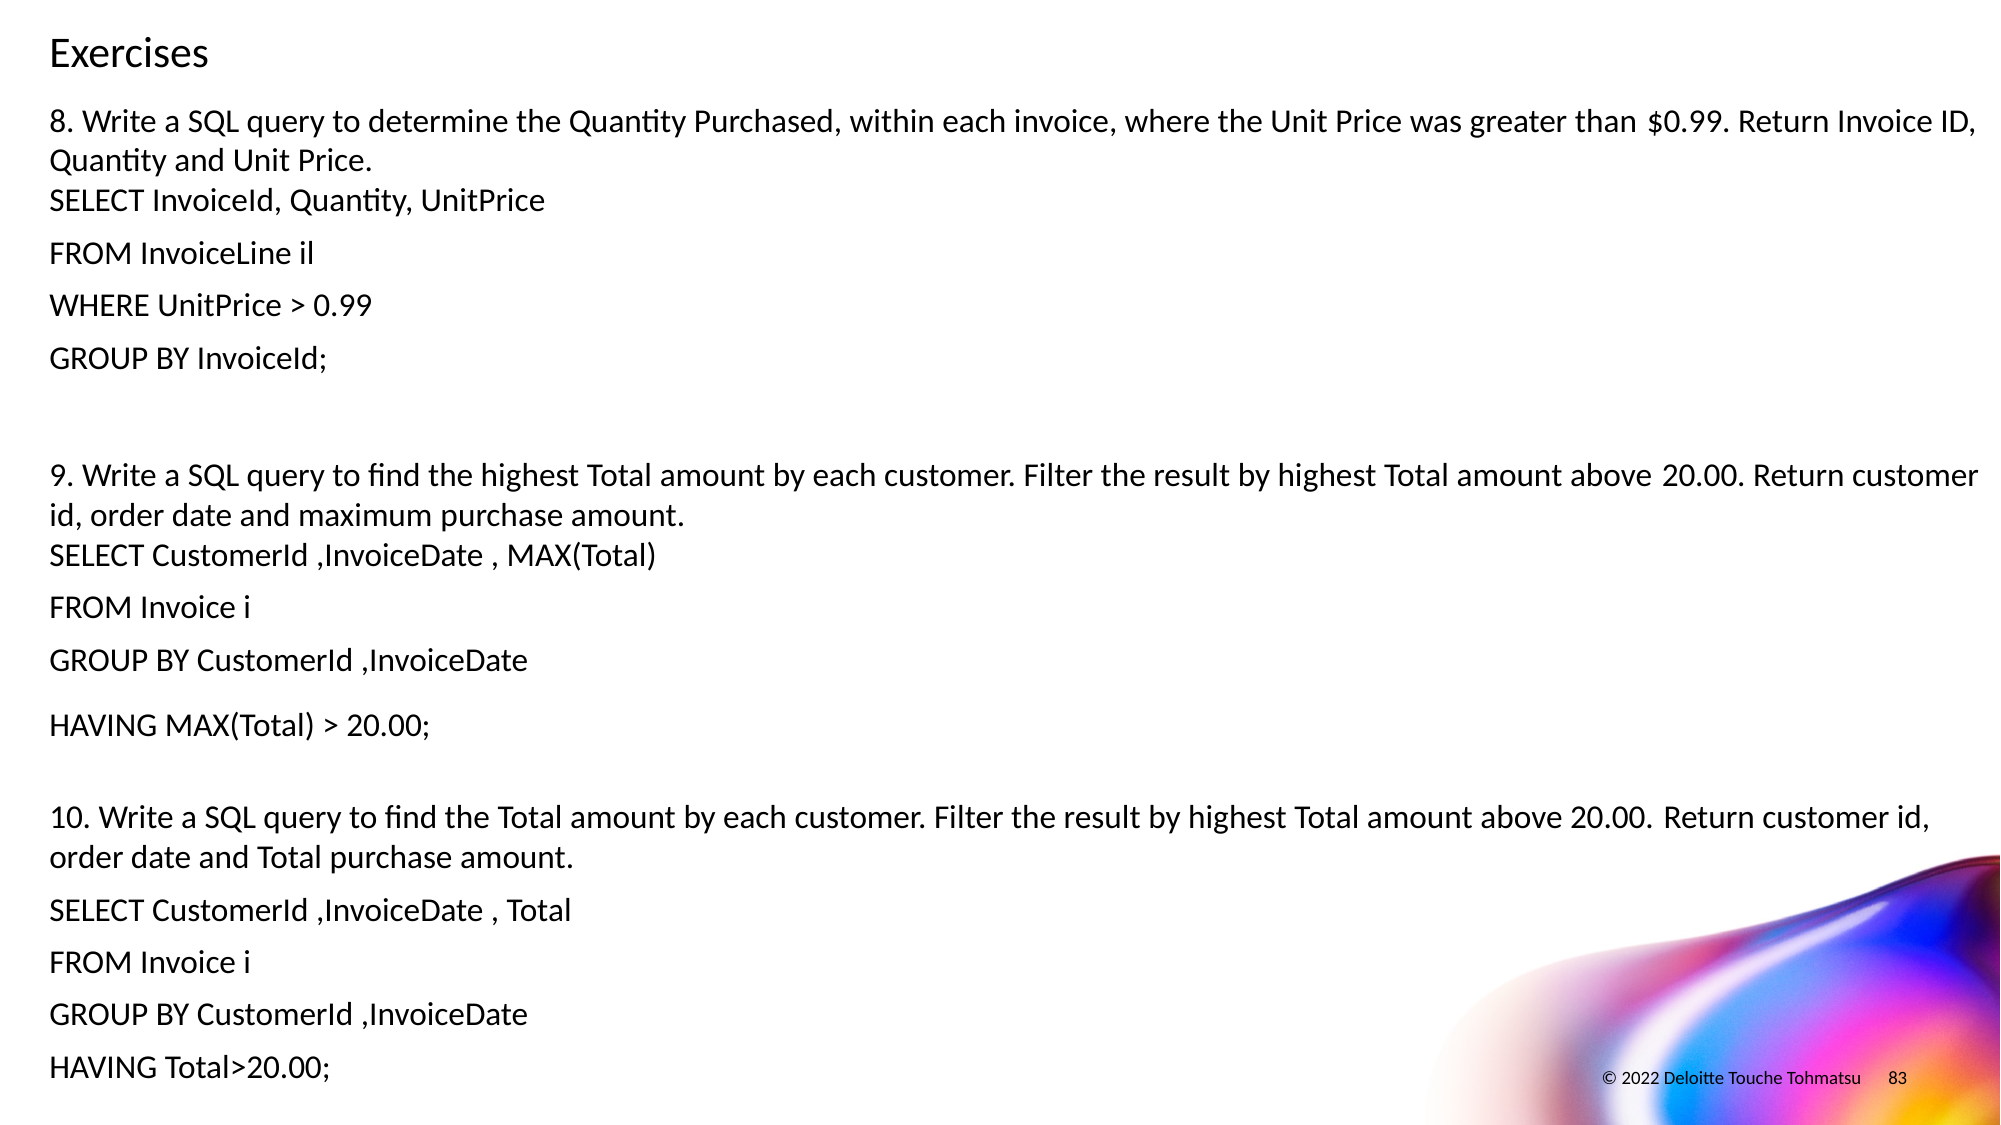

# Exercises

8. Write a SQL query to determine the Quantity Purchased, within each invoice, where the Unit Price was greater than $0.99. Return Invoice ID, Quantity and Unit Price.
SELECT InvoiceId, Quantity, UnitPrice
FROM InvoiceLine il
WHERE UnitPrice > 0.99
GROUP BY InvoiceId;

9. Write a SQL query to find the highest Total amount by each customer. Filter the result by highest Total amount above 20.00. Return customer id, order date and maximum purchase amount.
SELECT CustomerId ,InvoiceDate , MAX(Total)
FROM Invoice i
GROUP BY CustomerId ,InvoiceDate
HAVING MAX(Total) > 20.00;

10. Write a SQL query to find the Total amount by each customer. Filter the result by highest Total amount above 20.00. Return customer id, order date and Total purchase amount.
SELECT CustomerId ,InvoiceDate , Total
FROM Invoice i
GROUP BY CustomerId ,InvoiceDate
HAVING Total>20.00;